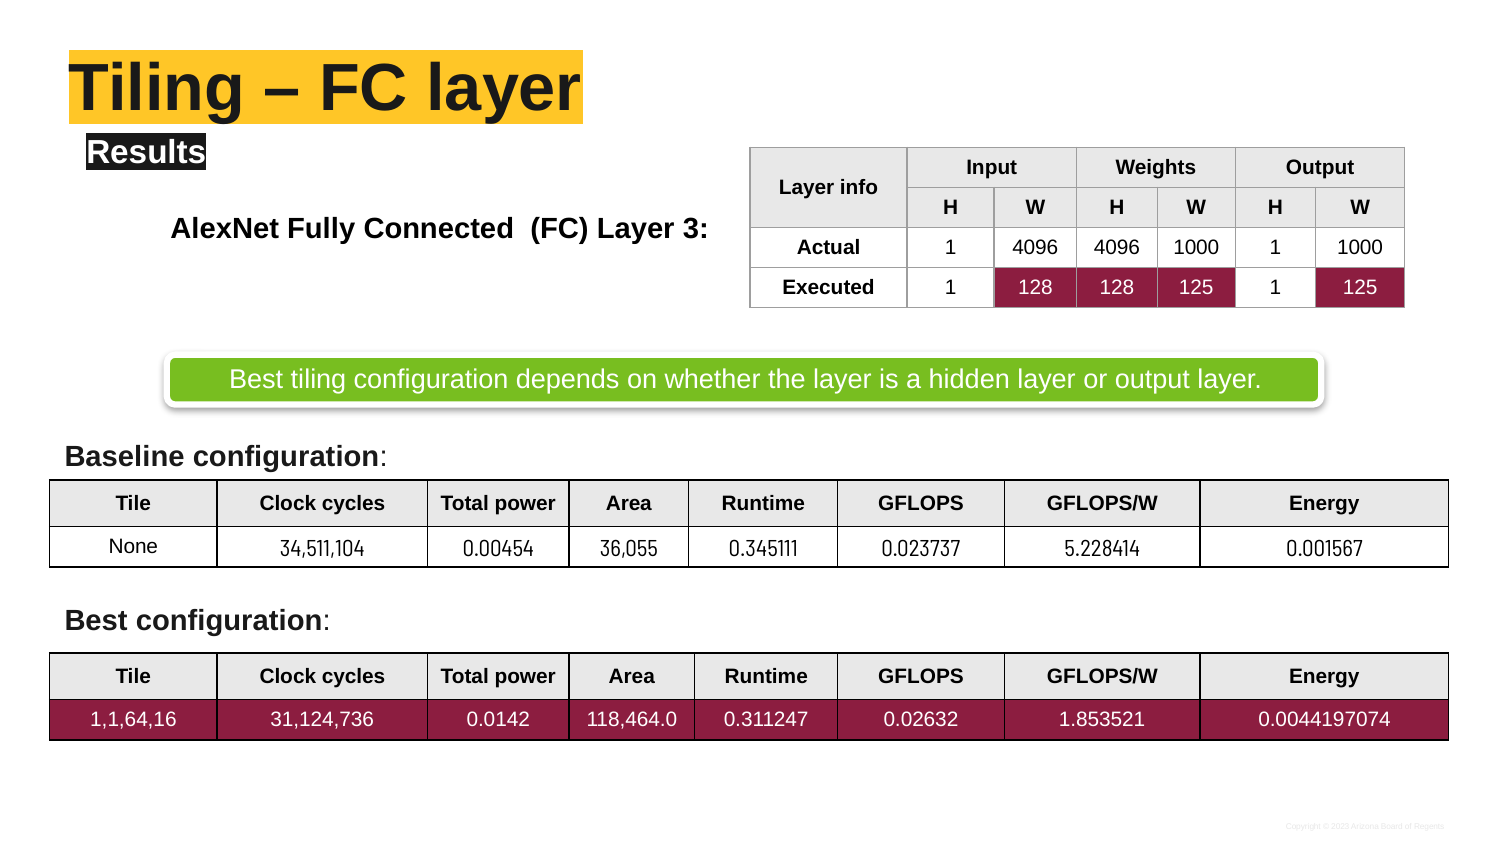

# Tiling – FC layer
Results
| Layer info | Input |  | Weights |  | Output |  |
| --- | --- | --- | --- | --- | --- | --- |
|  | H | W | H | W | H | W |
| Actual | 1 | 4096 | 4096 | 1000 | 1 | 1000 |
| Executed | 1 | 128 | 128 | 125 | 1 | 125 |
AlexNet Fully Connected  (FC) Layer 3:
Best tiling configuration depends on whether the layer is a hidden layer or output layer.
Baseline configuration:
| Tile | Clock cycles | Total power | Area | Runtime | GFLOPS | GFLOPS/W | Energy |
| --- | --- | --- | --- | --- | --- | --- | --- |
| None | 34,511,104 | 0.00454 | 36,055 | 0.345111 | 0.023737 | 5.228414 | 0.001567 |
Best configuration:
| Tile | Clock cycles | Total power | Area | Runtime | GFLOPS | GFLOPS/W | Energy |
| --- | --- | --- | --- | --- | --- | --- | --- |
| 1,1,64,16 | 31,124,736 | 0.0142 | 118,464.0 | 0.311247 | 0.02632 | 1.853521 | 0.0044197074 |